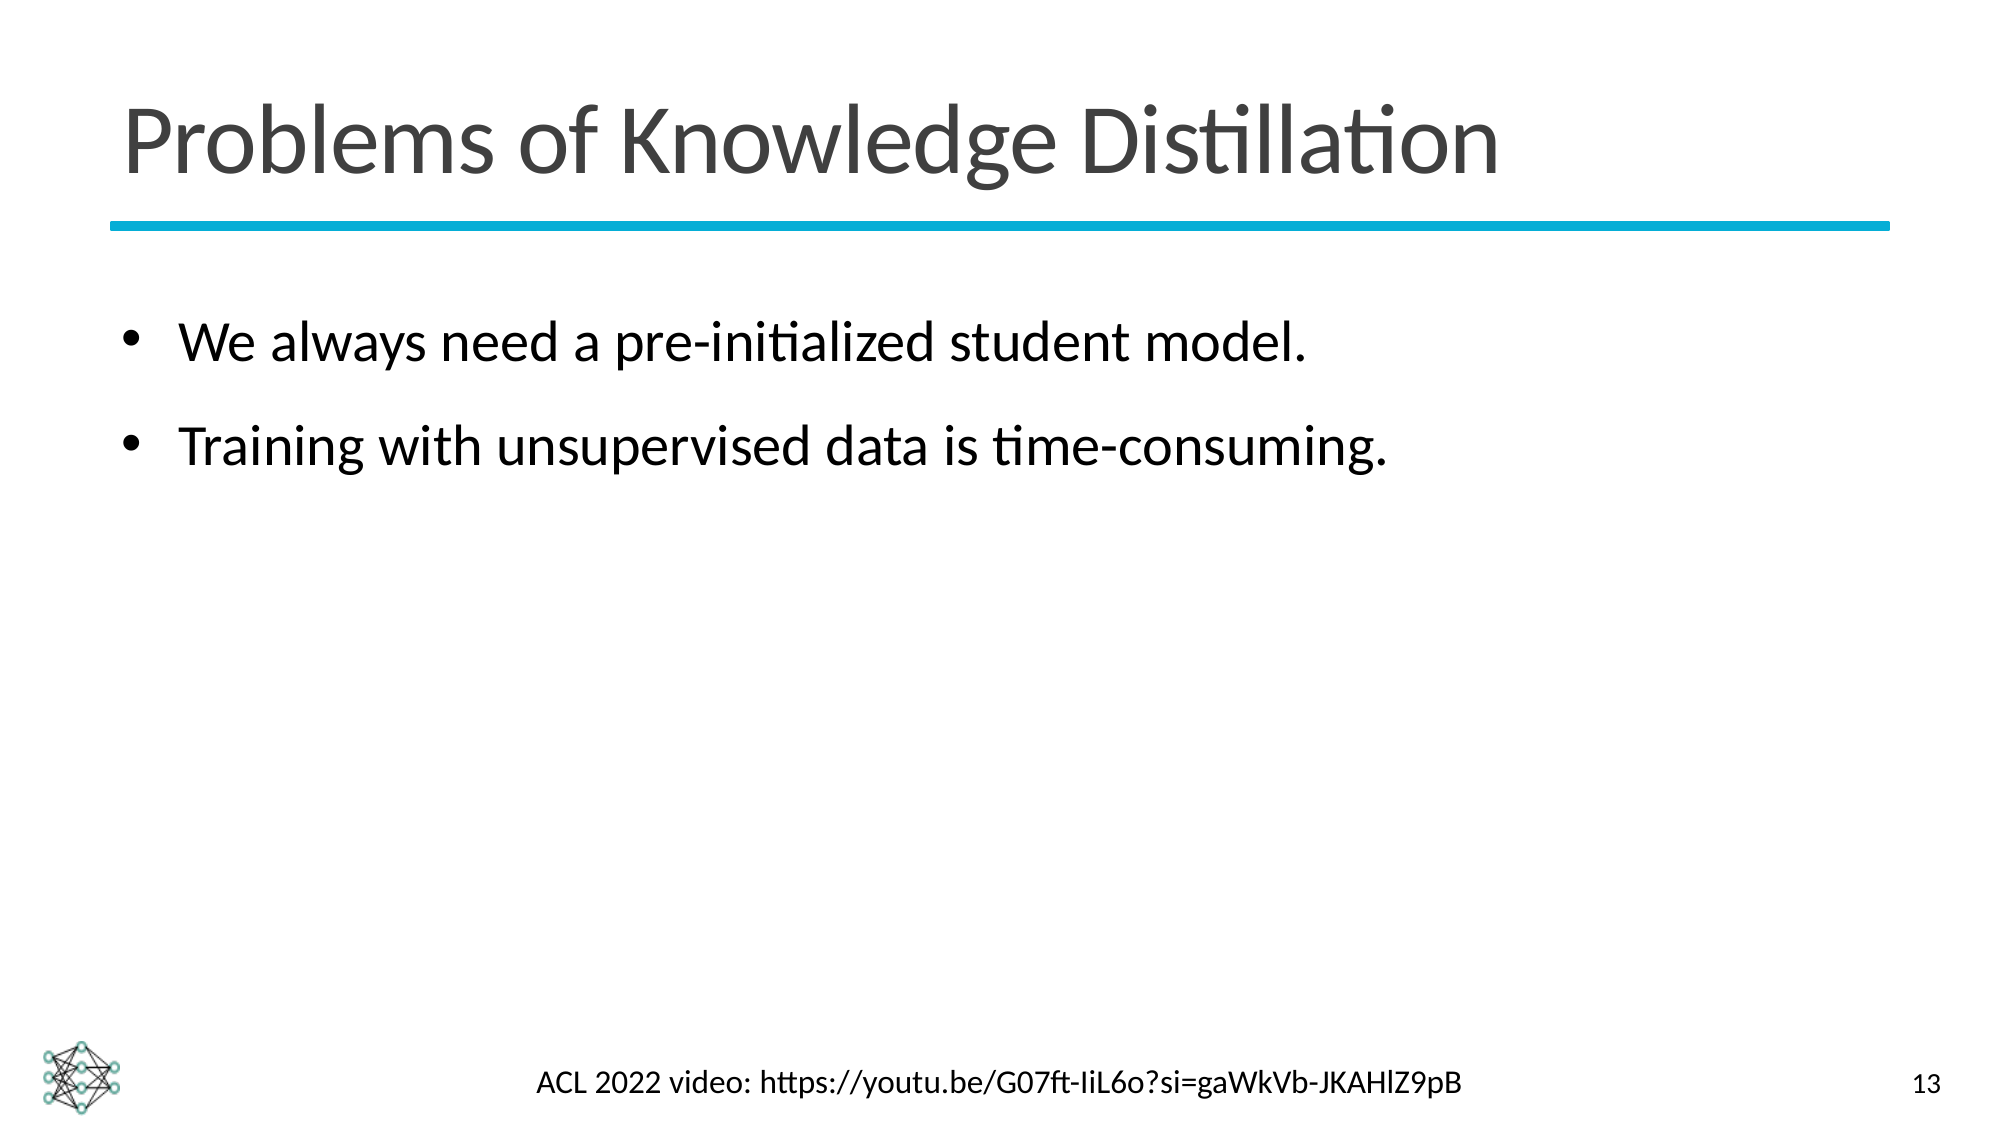

# Problems of Knowledge Distillation
We always need a pre-initialized student model.
Training with unsupervised data is time-consuming.
ACL 2022 video: https://youtu.be/G07ft-IiL6o?si=gaWkVb-JKAHlZ9pB
13